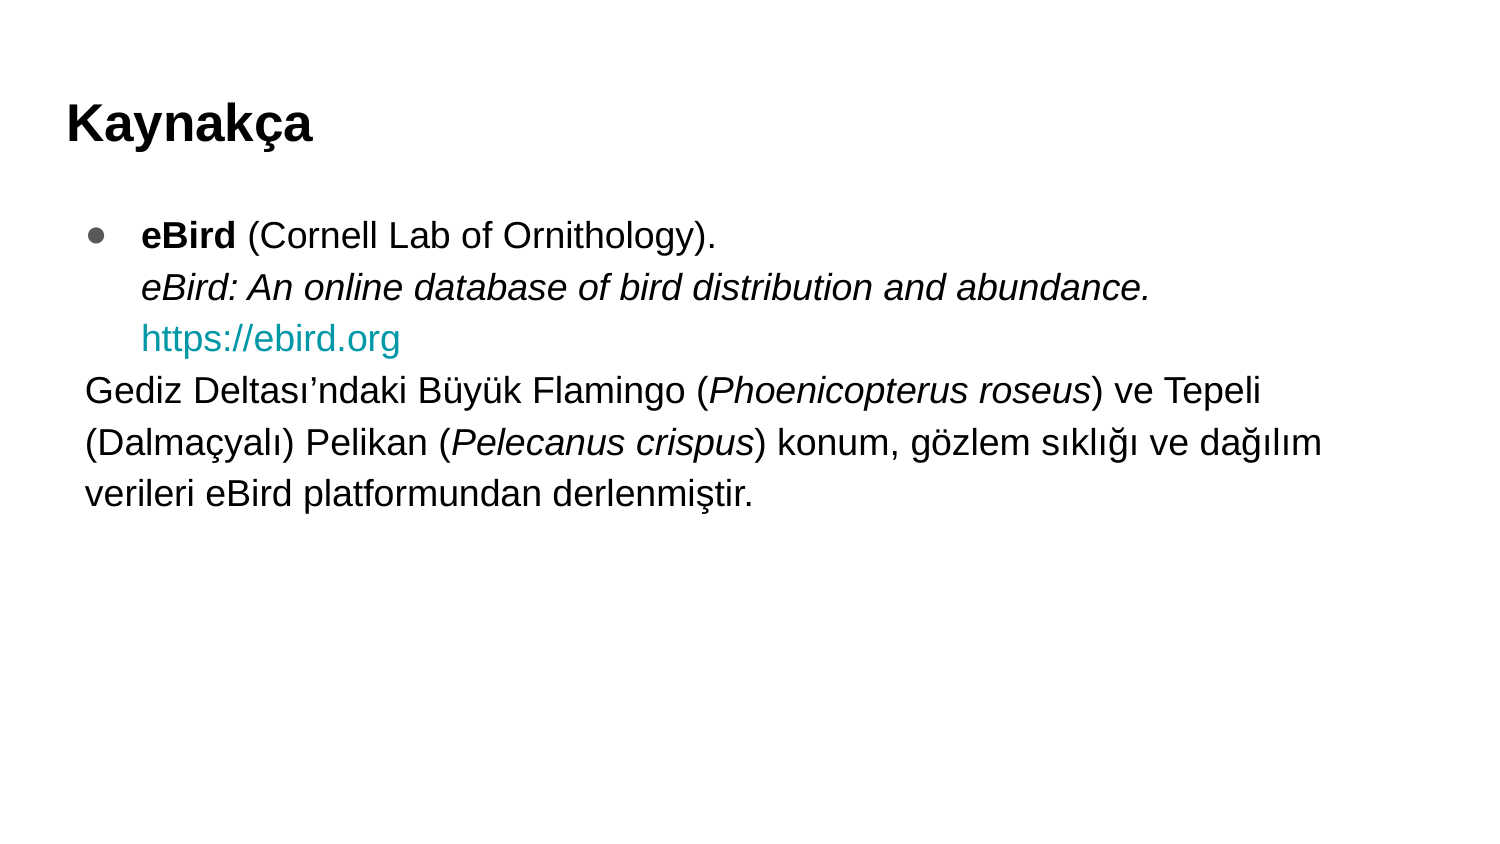

# Kaynakça
eBird (Cornell Lab of Ornithology).
eBird: An online database of bird distribution and abundance.
https://ebird.org
Gediz Deltası’ndaki Büyük Flamingo (Phoenicopterus roseus) ve Tepeli (Dalmaçyalı) Pelikan (Pelecanus crispus) konum, gözlem sıklığı ve dağılım verileri eBird platformundan derlenmiştir.